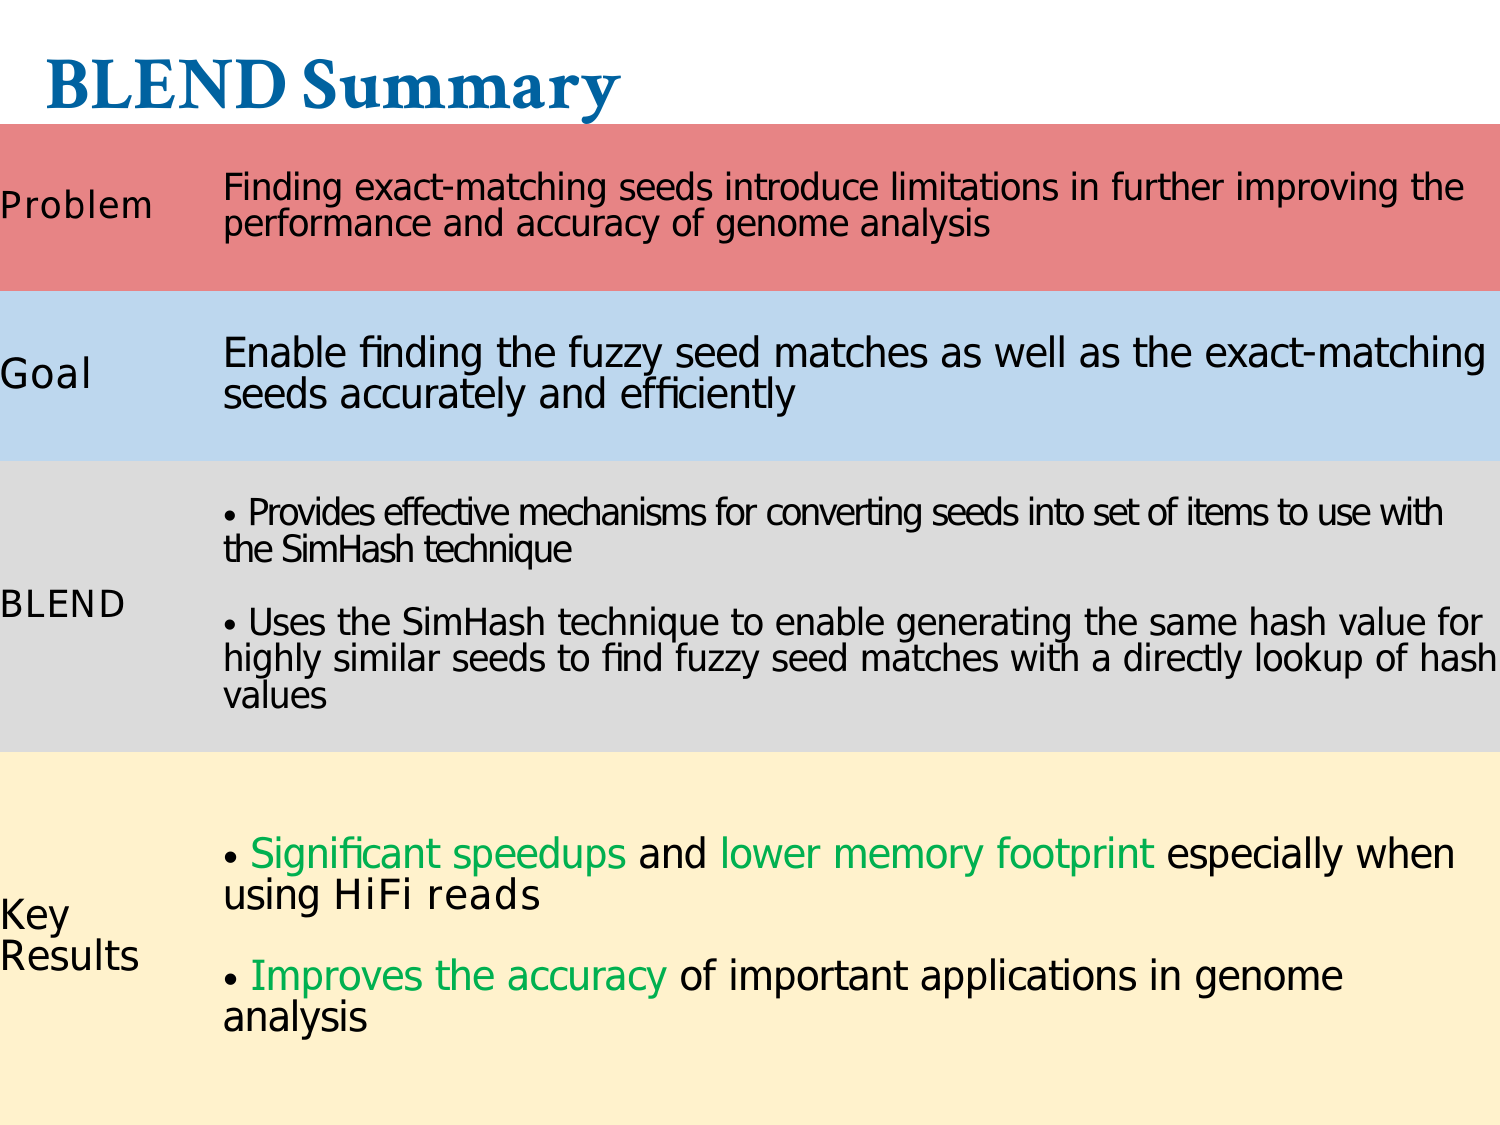

# BLEND Summary
| Problem | Finding exact-matching seeds introduce limitations in further improving the performance and accuracy of genome analysis |
| --- | --- |
| Goal | Enable finding the fuzzy seed matches as well as the exact-matching seeds accurately and efficiently |
| --- | --- |
| BLEND | Provides effective mechanisms for converting seeds into set of items to use with the SimHash technique Uses the SimHash technique to enable generating the same hash value for highly similar seeds to find fuzzy seed matches with a directly lookup of hash values |
| --- | --- |
| Key Results | Significant speedups and lower memory footprint especially when using HiFi reads Improves the accuracy of important applications in genome analysis |
| --- | --- |